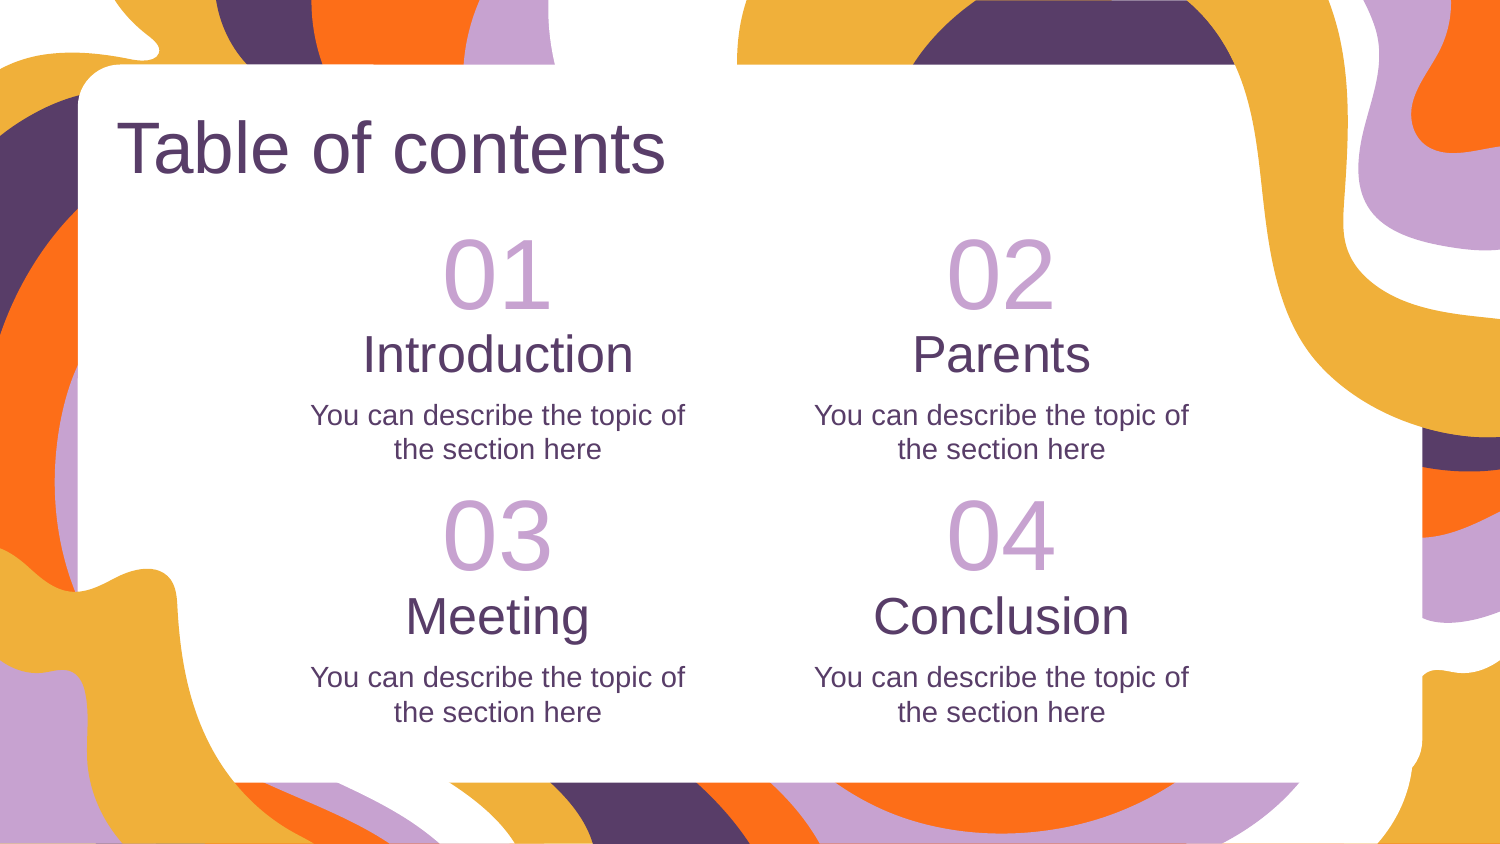

# Table of contents
01
02
Introduction
Parents
You can describe the topic of the section here
You can describe the topic of the section here
03
04

Meeting
Conclusion
You can describe the topic of the section here
You can describe the topic of the section here